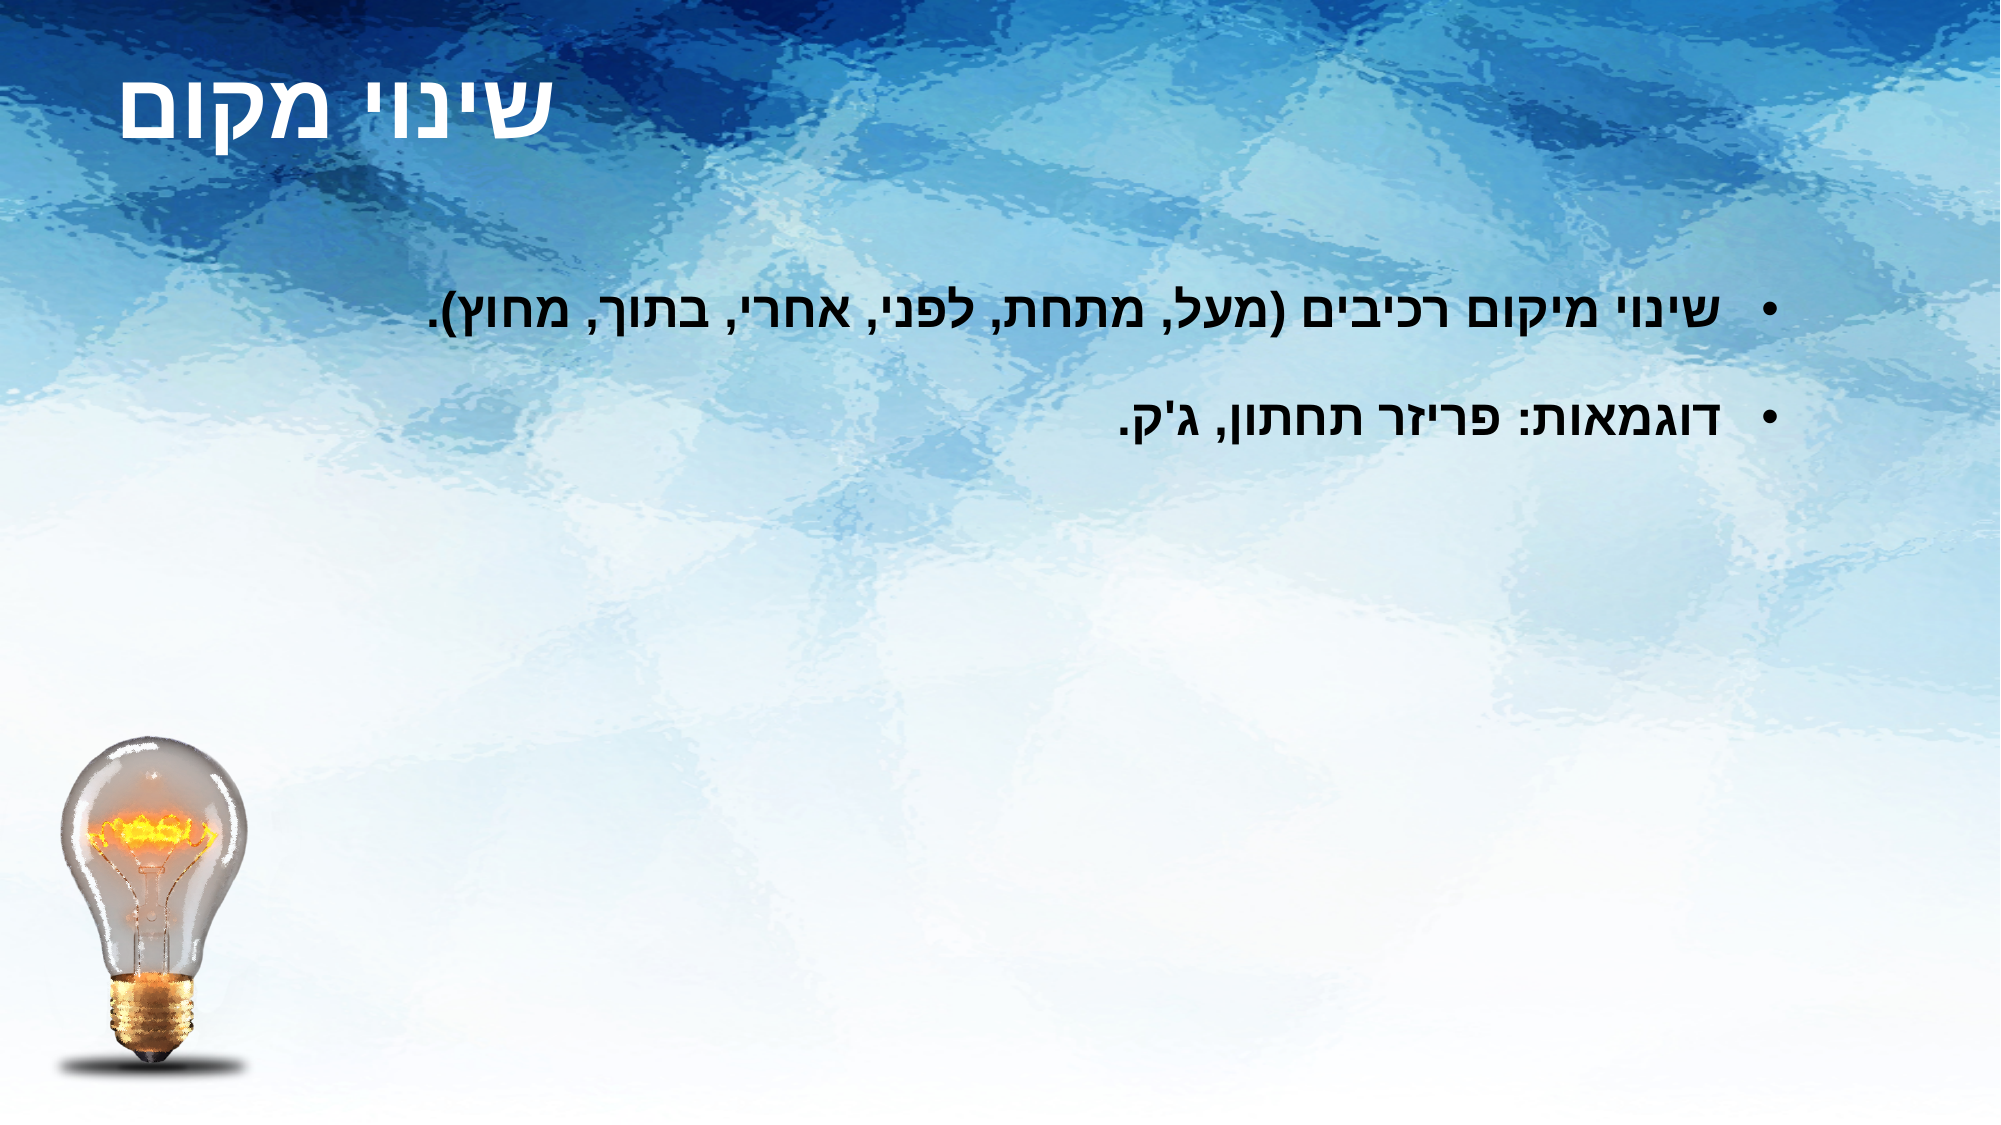

# שינוי מקום
שינוי מיקום רכיבים (מעל, מתחת, לפני, אחרי, בתוך, מחוץ).

דוגמאות: פריזר תחתון, ג'ק.